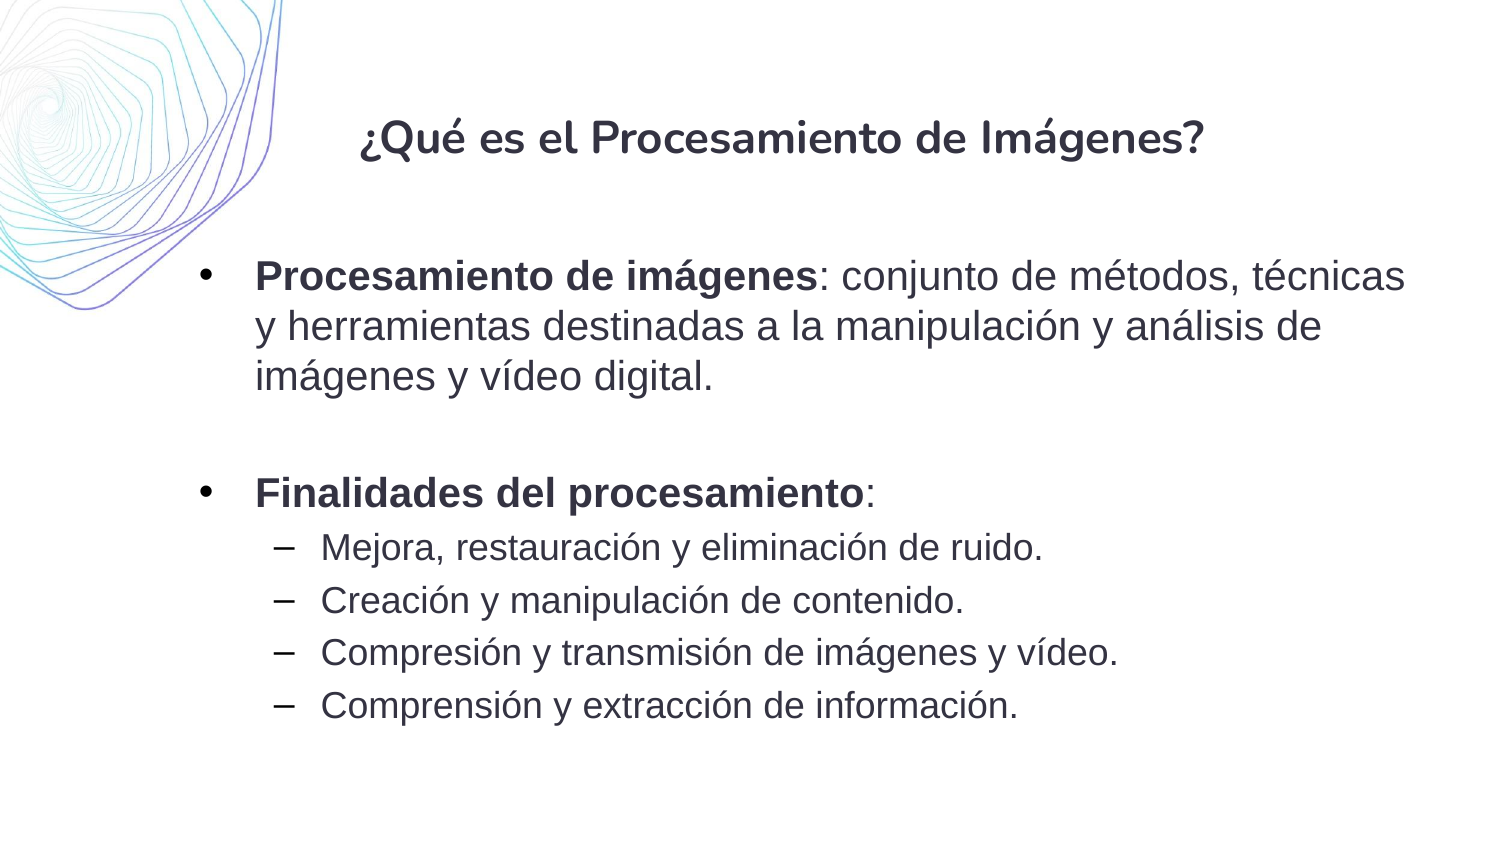

¿Qué es el Procesamiento de Imágenes?
Procesamiento de imágenes: conjunto de métodos, técnicas y herramientas destinadas a la manipulación y análisis de imágenes y vídeo digital.

Finalidades del procesamiento:
Mejora, restauración y eliminación de ruido.
Creación y manipulación de contenido.
Compresión y transmisión de imágenes y vídeo.
Comprensión y extracción de información.